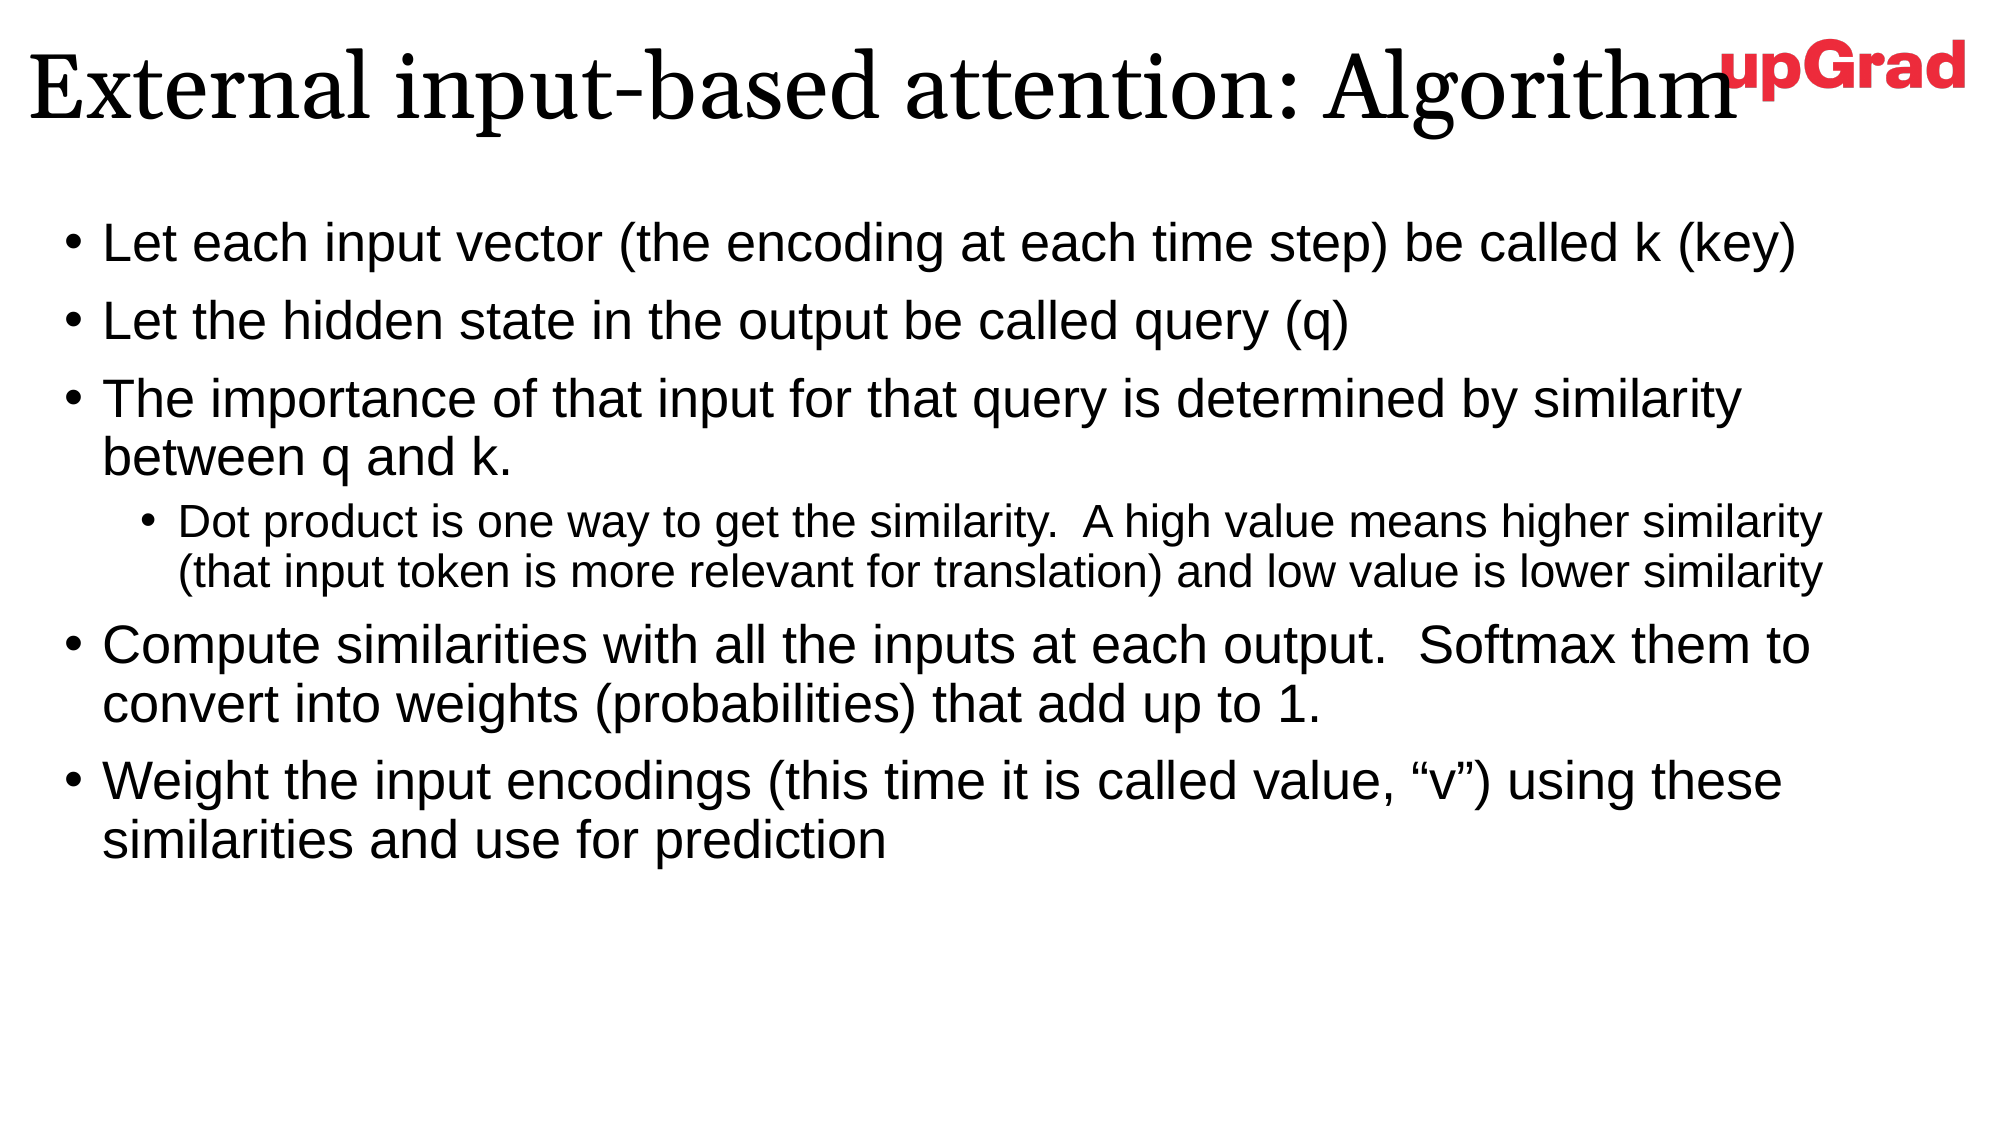

# External input-based attention: Algorithm
Let each input vector (the encoding at each time step) be called k (key)
Let the hidden state in the output be called query (q)
The importance of that input for that query is determined by similarity between q and k.
Dot product is one way to get the similarity.  A high value means higher similarity (that input token is more relevant for translation) and low value is lower similarity
Compute similarities with all the inputs at each output.  Softmax them to convert into weights (probabilities) that add up to 1.
Weight the input encodings (this time it is called value, “v”) using these similarities and use for prediction